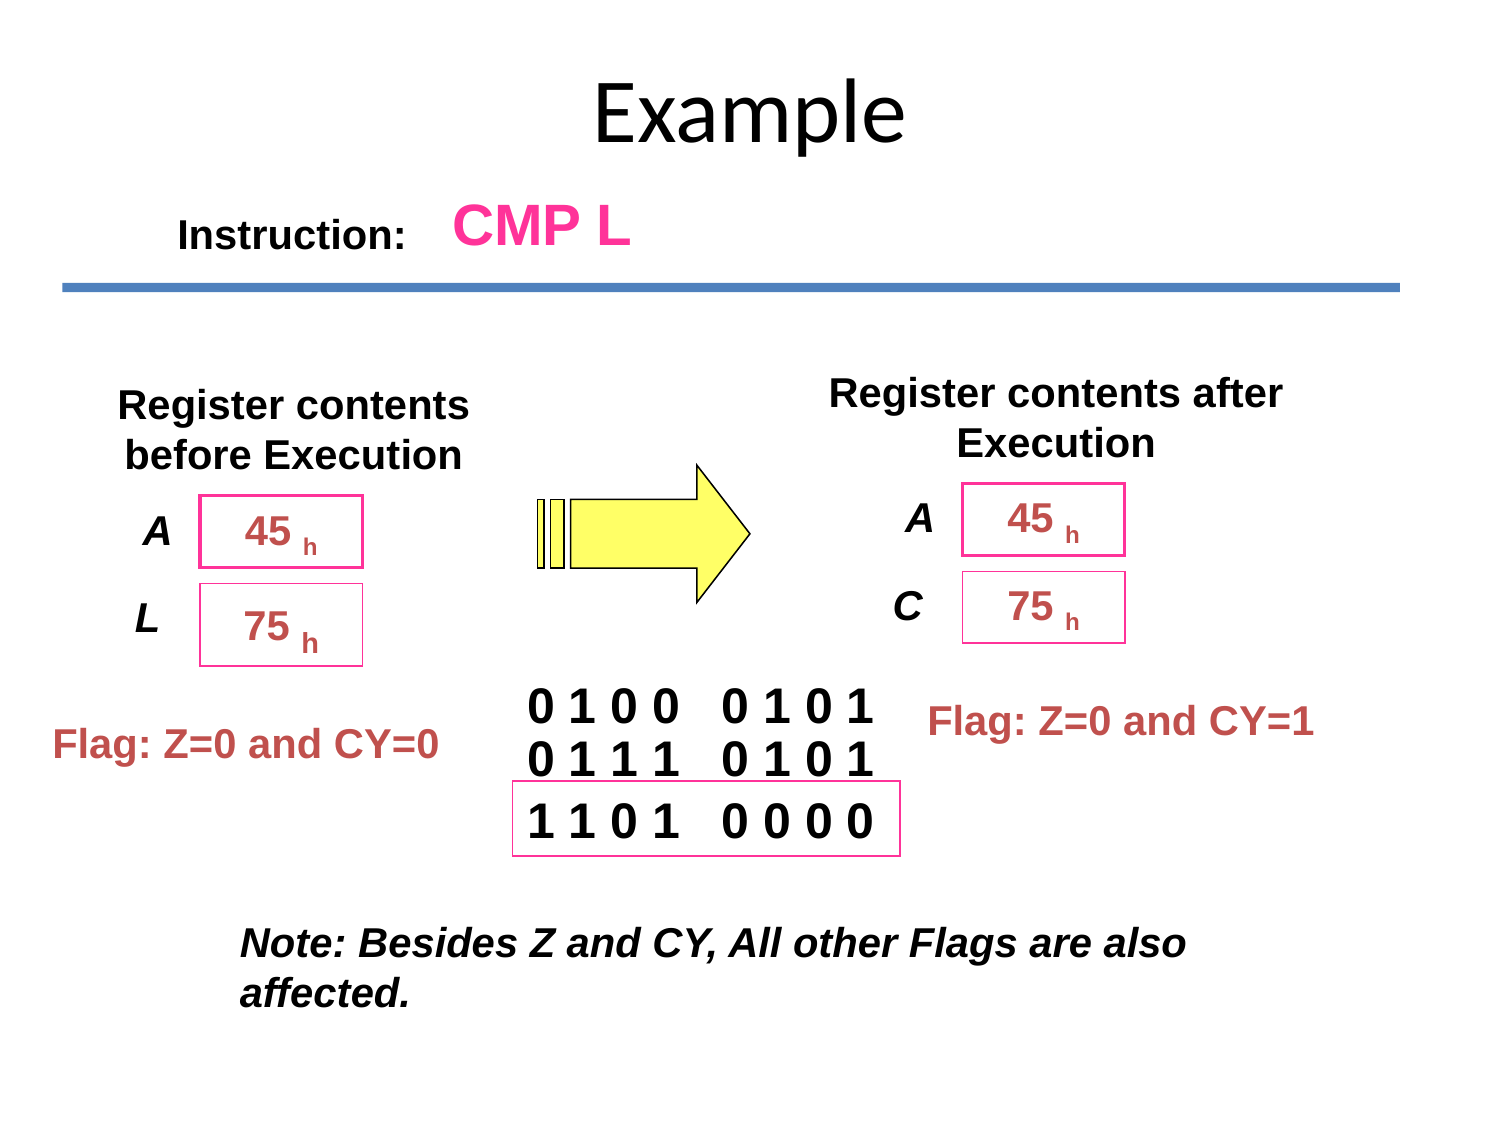

# Example
CMP L
Instruction:

Register contents after Execution
A
45 h
C
75 h
Flag: Z=0 and CY=1
Register contents before Execution
A
45 h
L
75 h
Flag: Z=0 and CY=0

0 1 0 0   0 1 0 1
0 1 1 1   0 1 0 1
1 1 0 1   0 0 0 0
Note: Besides Z and CY, All other Flags are also affected.